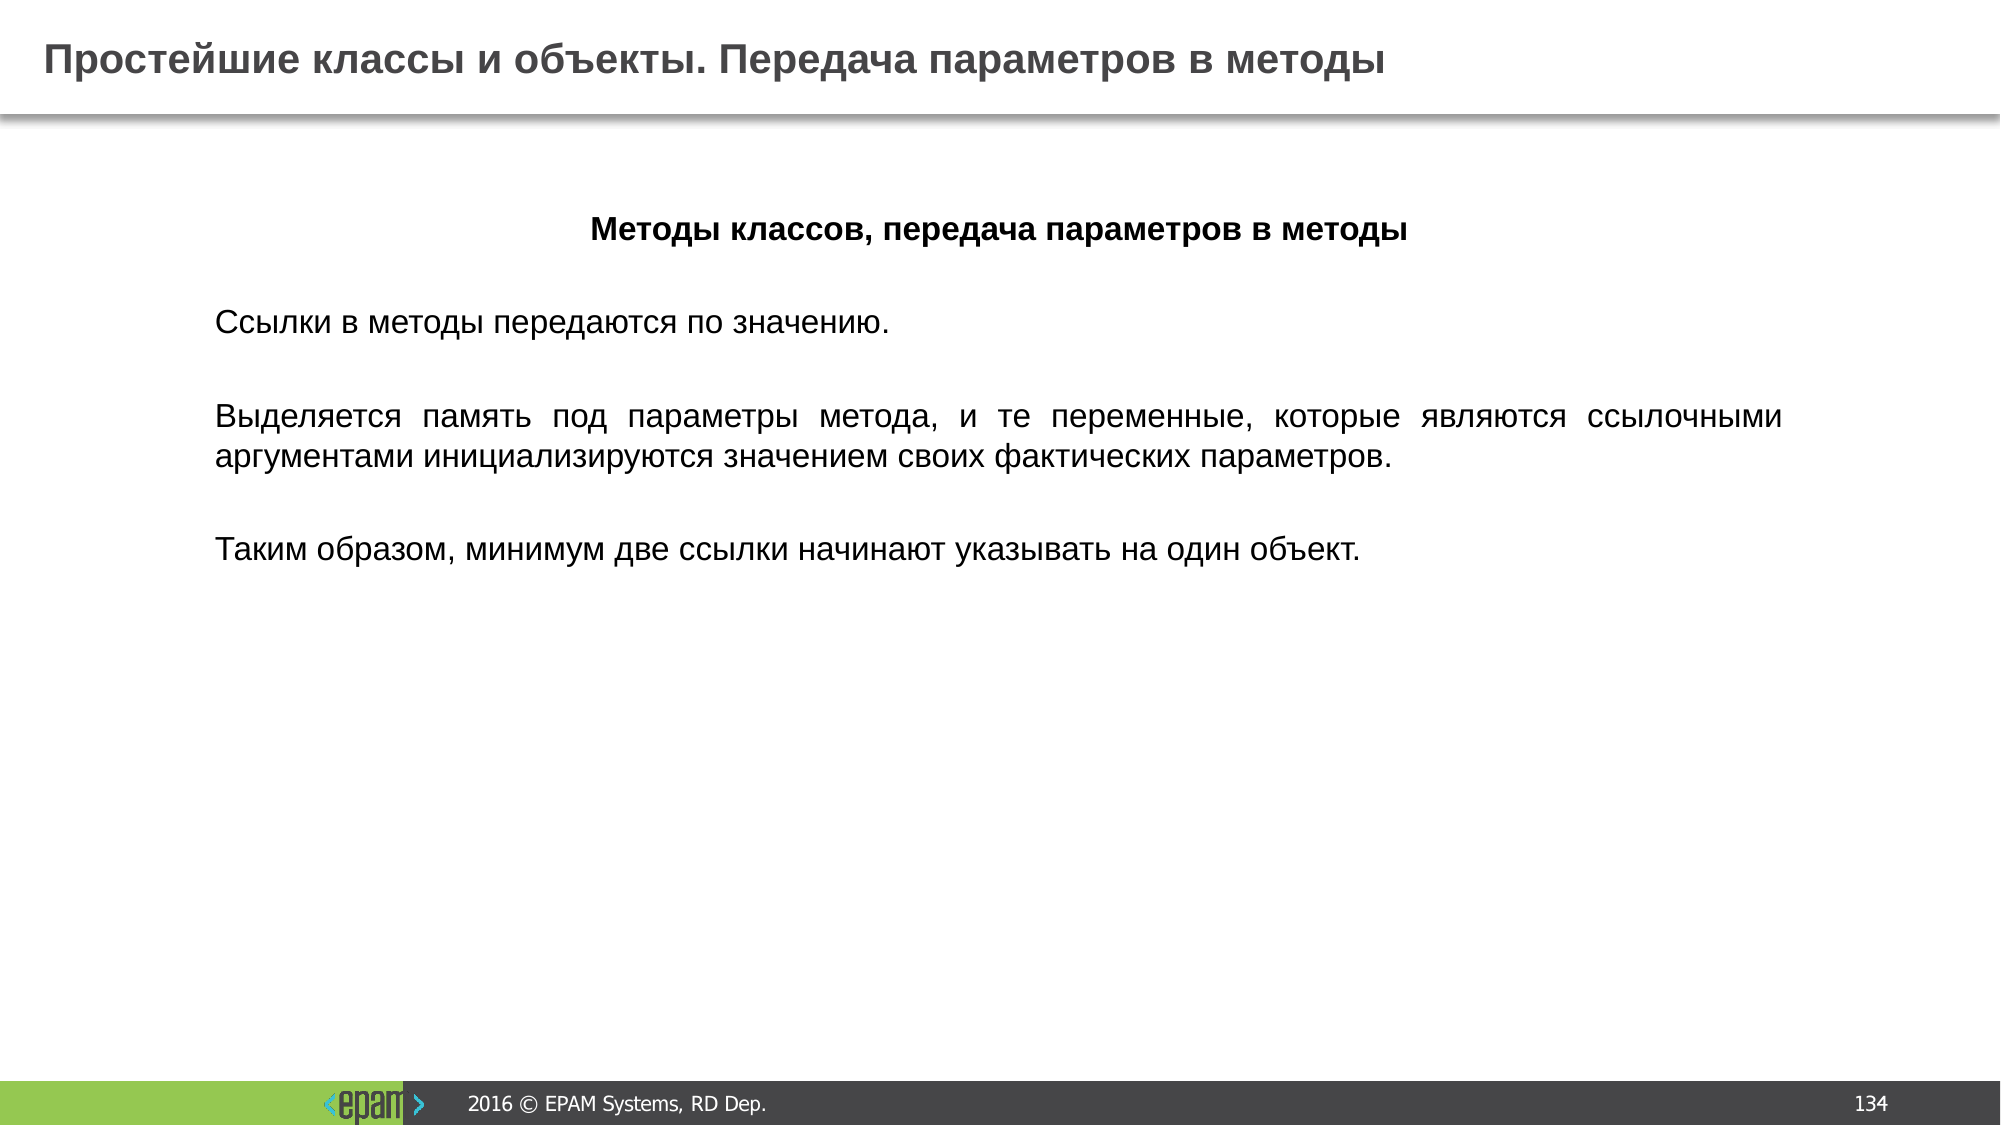

# Простейшие классы и объекты. Передача параметров в методы
Методы классов, передача параметров в методы

Ссылки в методы передаются по значению.

Выделяется память под параметры метода, и те переменные, которые являются ссылочными аргументами инициализируются значением своих фактических параметров.

Таким образом, минимум две ссылки начинают указывать на один объект.

2016 © EPAM Systems, RD Dep.
134